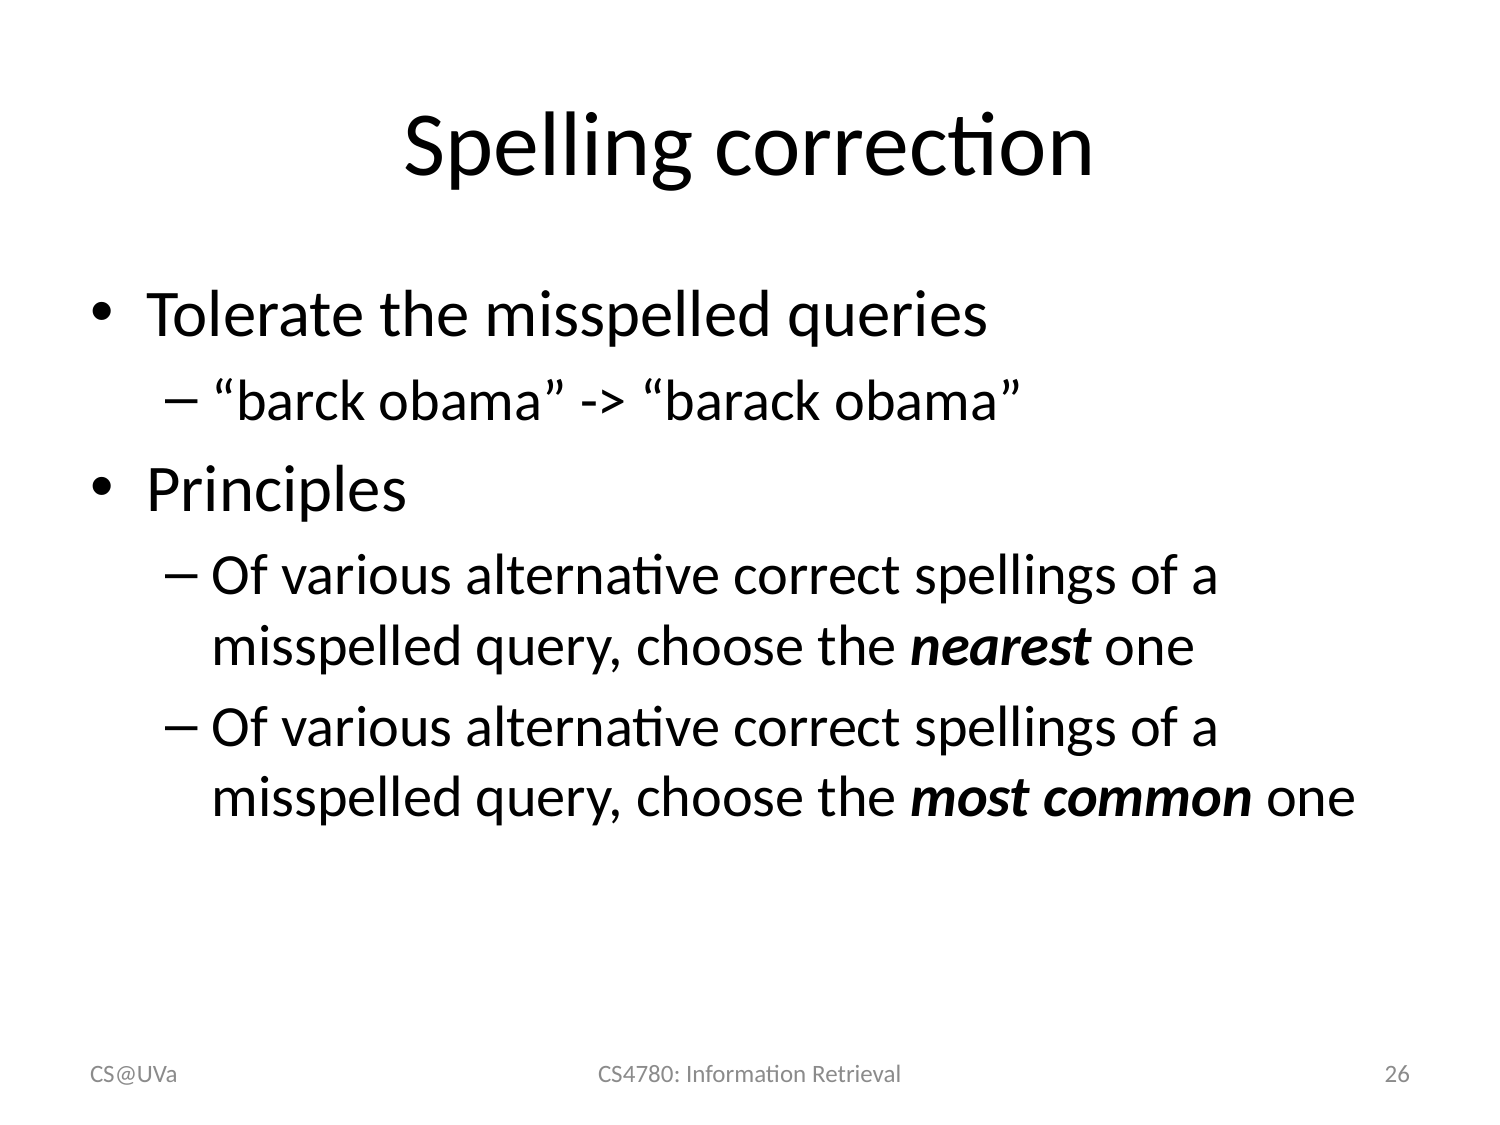

# Spelling correction
Tolerate the misspelled queries
“barck obama” -> “barack obama”
Principles
Of various alternative correct spellings of a misspelled query, choose the nearest one
Of various alternative correct spellings of a misspelled query, choose the most common one

CS@UVa
CS4780: Information Retrieval
26